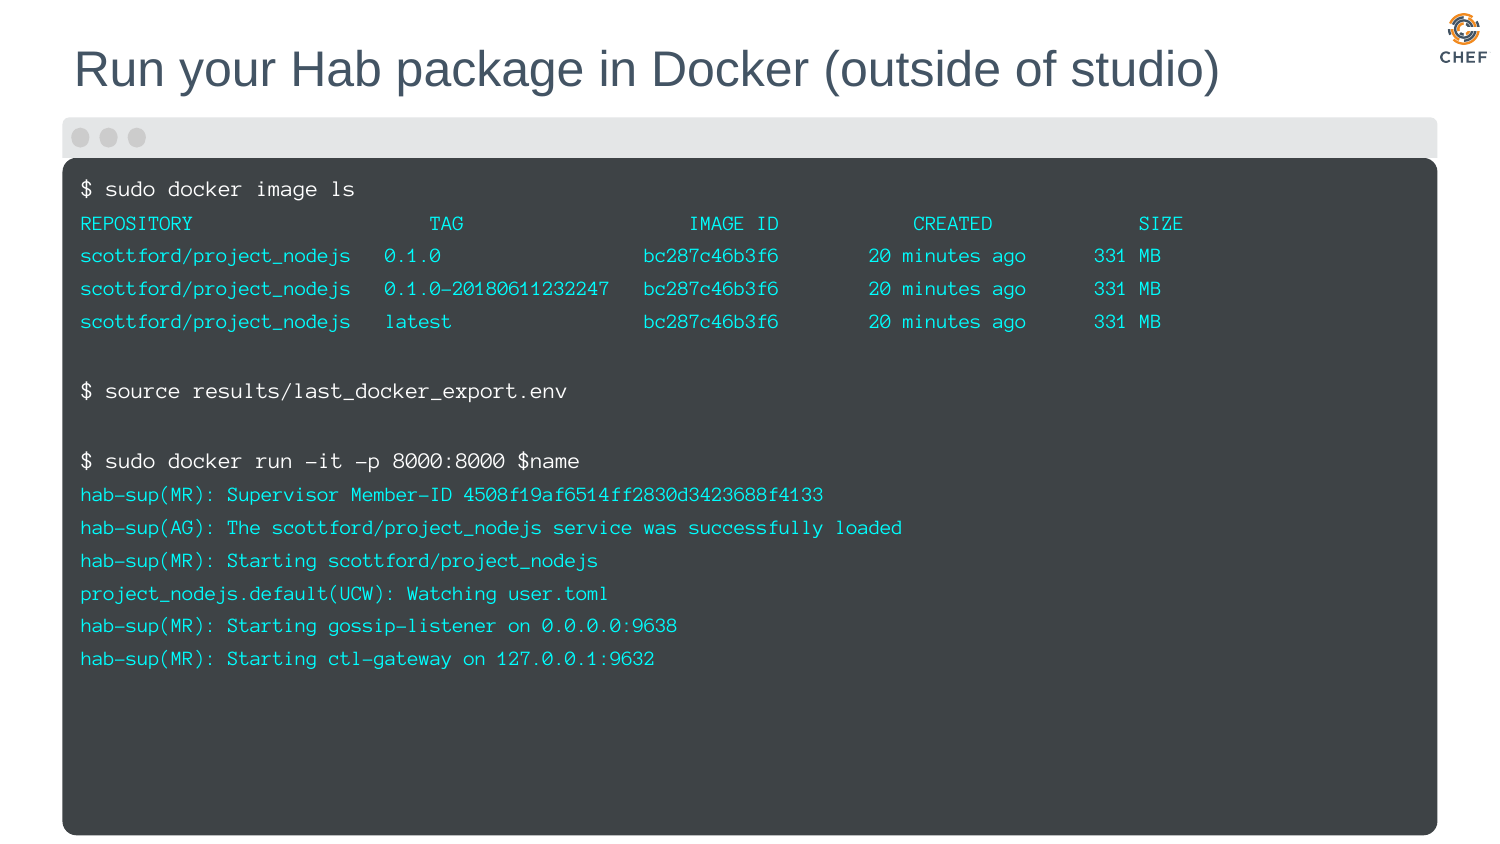

# Run your Hab package in Docker (outside of studio)

$ sudo docker image ls
REPOSITORY                     TAG                    IMAGE ID            CREATED             SIZE
scottford/project_nodejs   0.1.0                  bc287c46b3f6        20 minutes ago      331 MB
scottford/project_nodejs   0.1.0-20180611232247   bc287c46b3f6        20 minutes ago      331 MB
scottford/project_nodejs   latest                 bc287c46b3f6        20 minutes ago      331 MB

$ source results/last_docker_export.env

$ sudo docker run -it -p 8000:8000 $name
hab-sup(MR): Supervisor Member-ID 4508f19af6514ff2830d3423688f4133
hab-sup(AG): The scottford/project_nodejs service was successfully loaded
hab-sup(MR): Starting scottford/project_nodejs
project_nodejs.default(UCW): Watching user.toml
hab-sup(MR): Starting gossip-listener on 0.0.0.0:9638
hab-sup(MR): Starting ctl-gateway on 127.0.0.1:9632